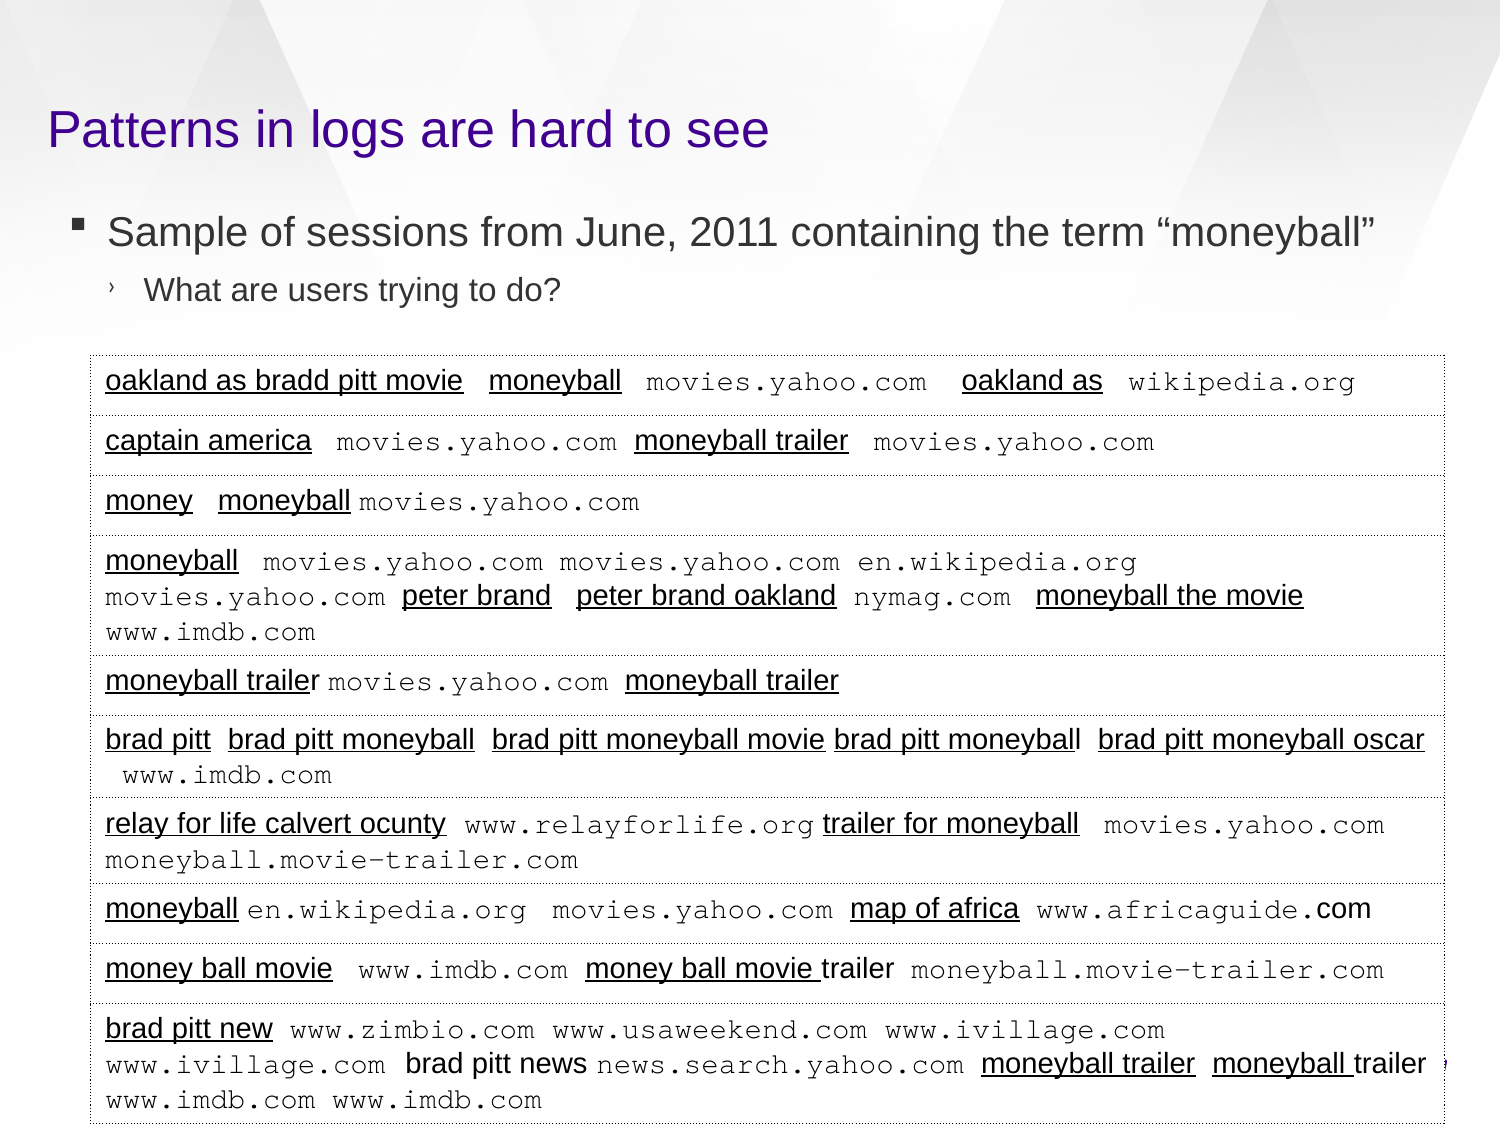

# Patterns in logs are hard to see
Sample of sessions from June, 2011 containing the term “moneyball”
What are users trying to do?
| oakland as bradd pitt movie moneyball movies.yahoo.com oakland as wikipedia.org |
| --- |
| captain america movies.yahoo.com moneyball trailer movies.yahoo.com |
| money moneyball movies.yahoo.com |
| moneyball movies.yahoo.com movies.yahoo.com en.wikipedia.org movies.yahoo.com peter brand peter brand oakland nymag.com moneyball the movie www.imdb.com |
| moneyball trailer movies.yahoo.com moneyball trailer |
| brad pitt brad pitt moneyball brad pitt moneyball movie brad pitt moneyball brad pitt moneyball oscar www.imdb.com |
| relay for life calvert ocunty www.relayforlife.org trailer for moneyball movies.yahoo.com moneyball.movie-trailer.com |
| moneyball en.wikipedia.org movies.yahoo.com map of africa www.africaguide.com |
| money ball movie www.imdb.com money ball movie trailer moneyball.movie-trailer.com |
| brad pitt new www.zimbio.com www.usaweekend.com www.ivillage.com www.ivillage.com brad pitt news news.search.yahoo.com moneyball trailer moneyball trailer www.imdb.com www.imdb.com |